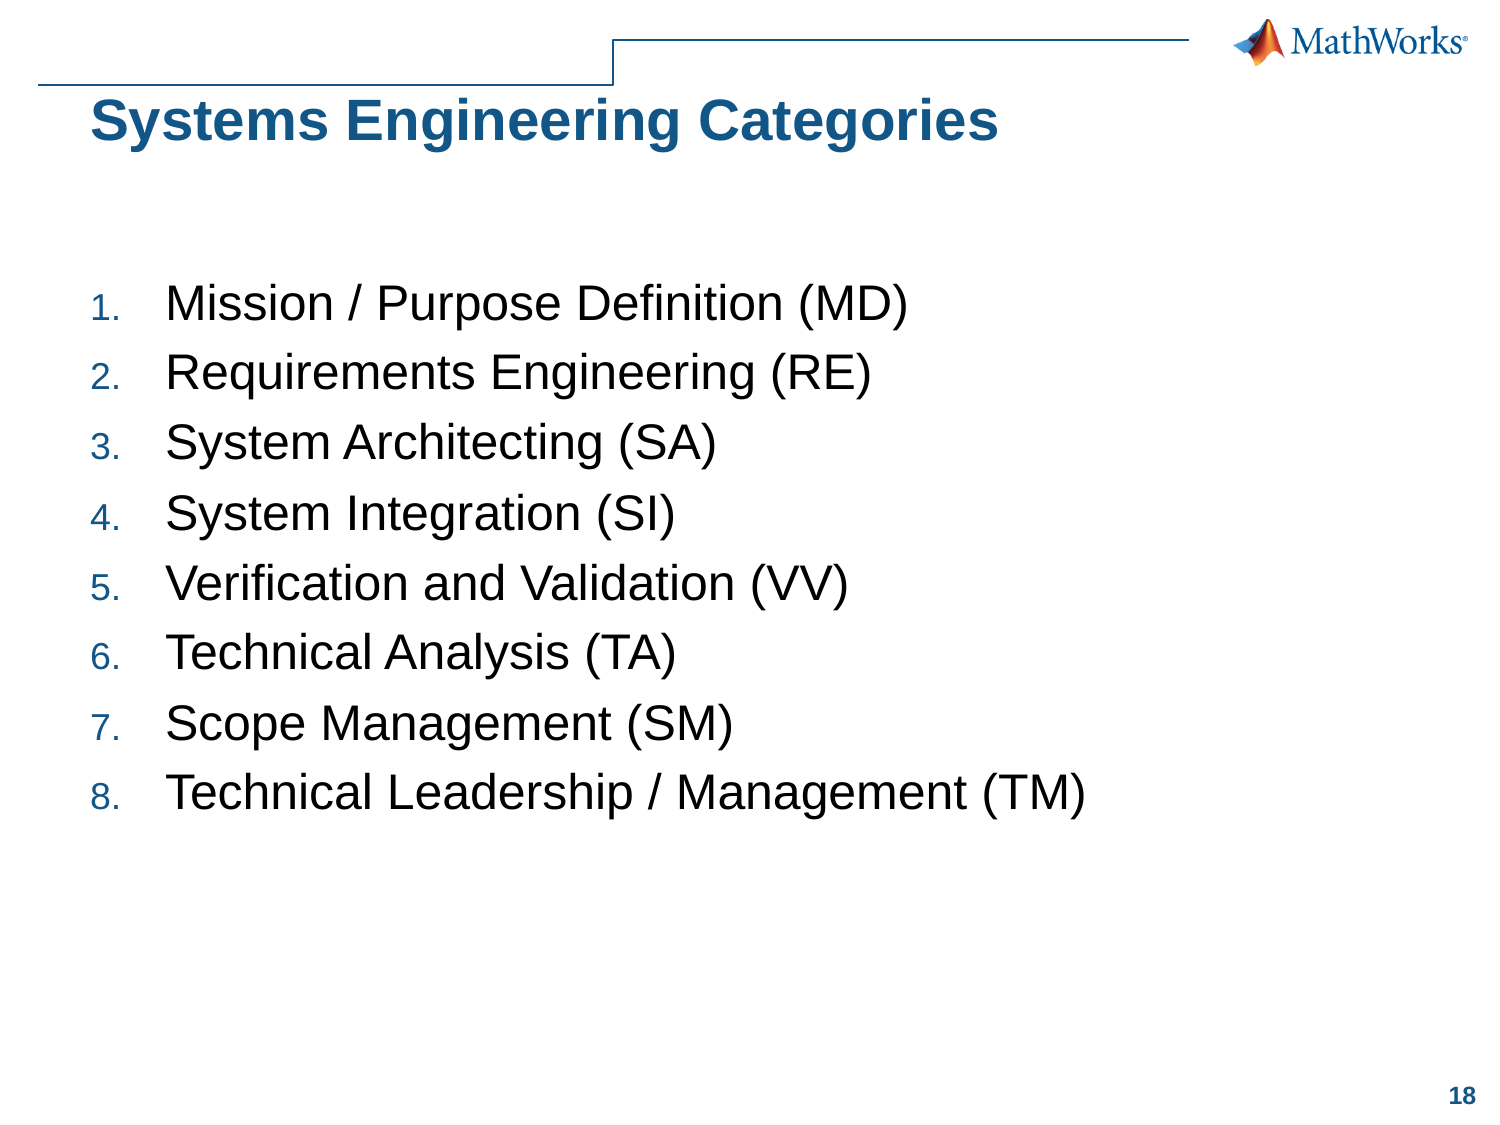

# Systems Engineering Categories
Mission / Purpose Definition (MD)
Requirements Engineering (RE)
System Architecting (SA)
System Integration (SI)
Verification and Validation (VV)
Technical Analysis (TA)
Scope Management (SM)
Technical Leadership / Management (TM)